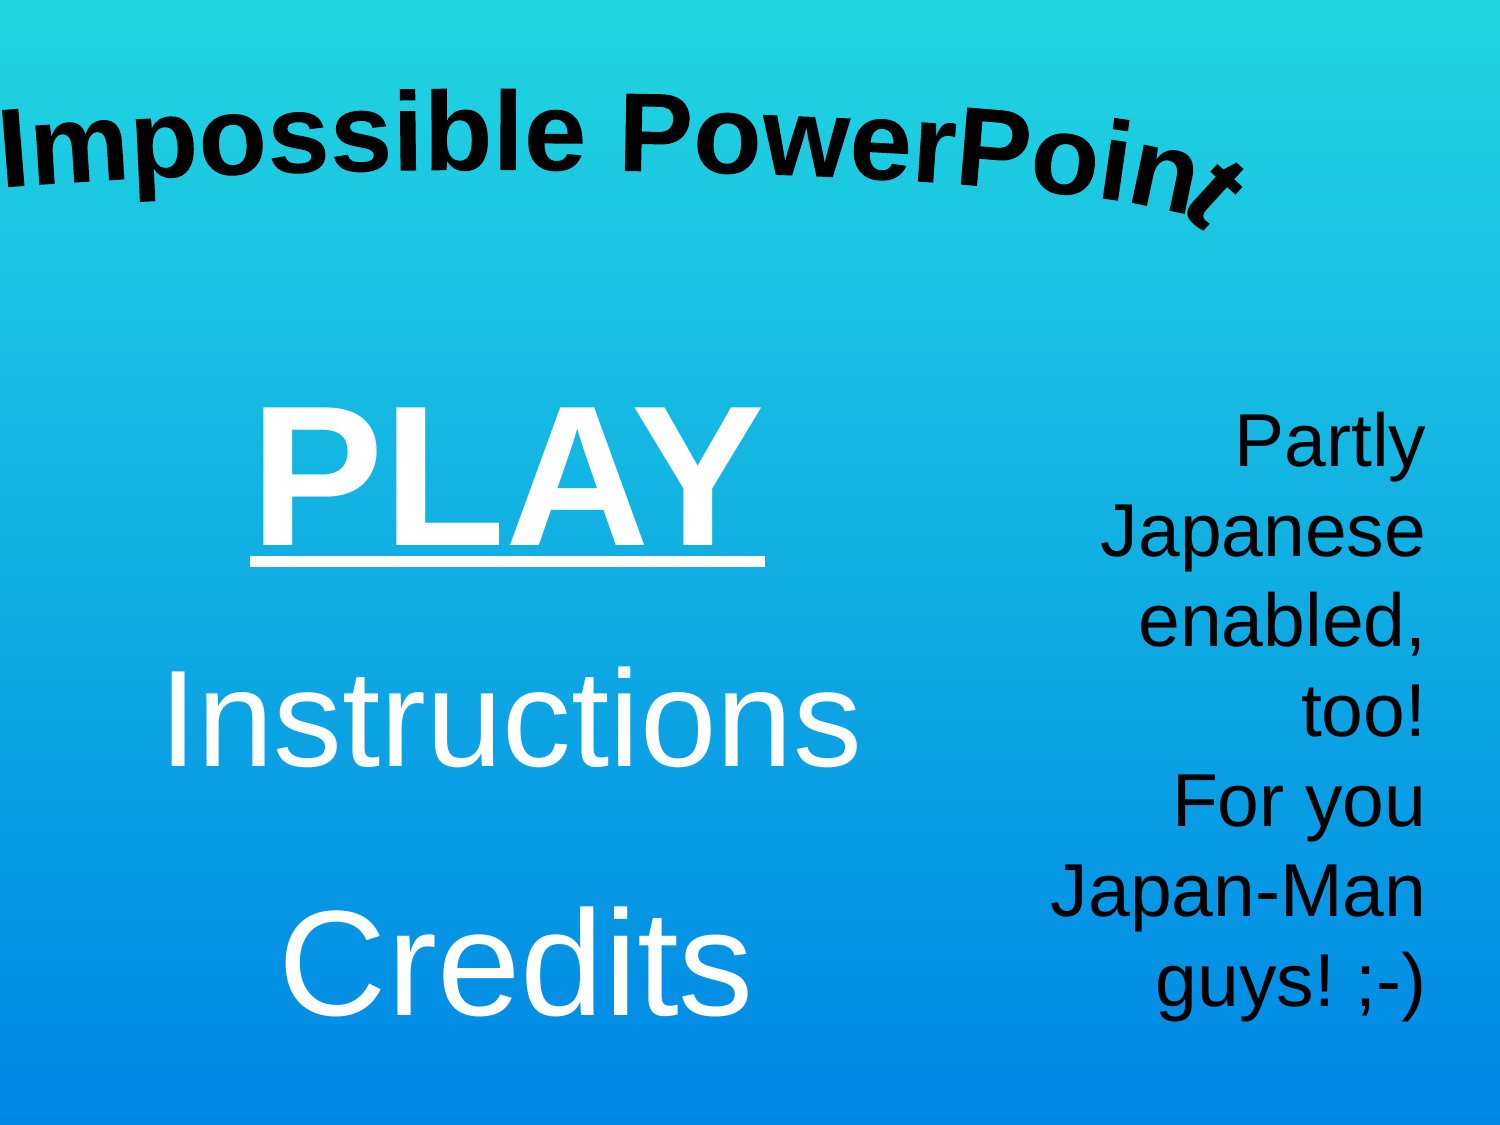

The Impossible PowerPoint
PLAY
Partly Japanese enabled, too!
For you Japan-Man guys! ;-)
Instructions
Credits